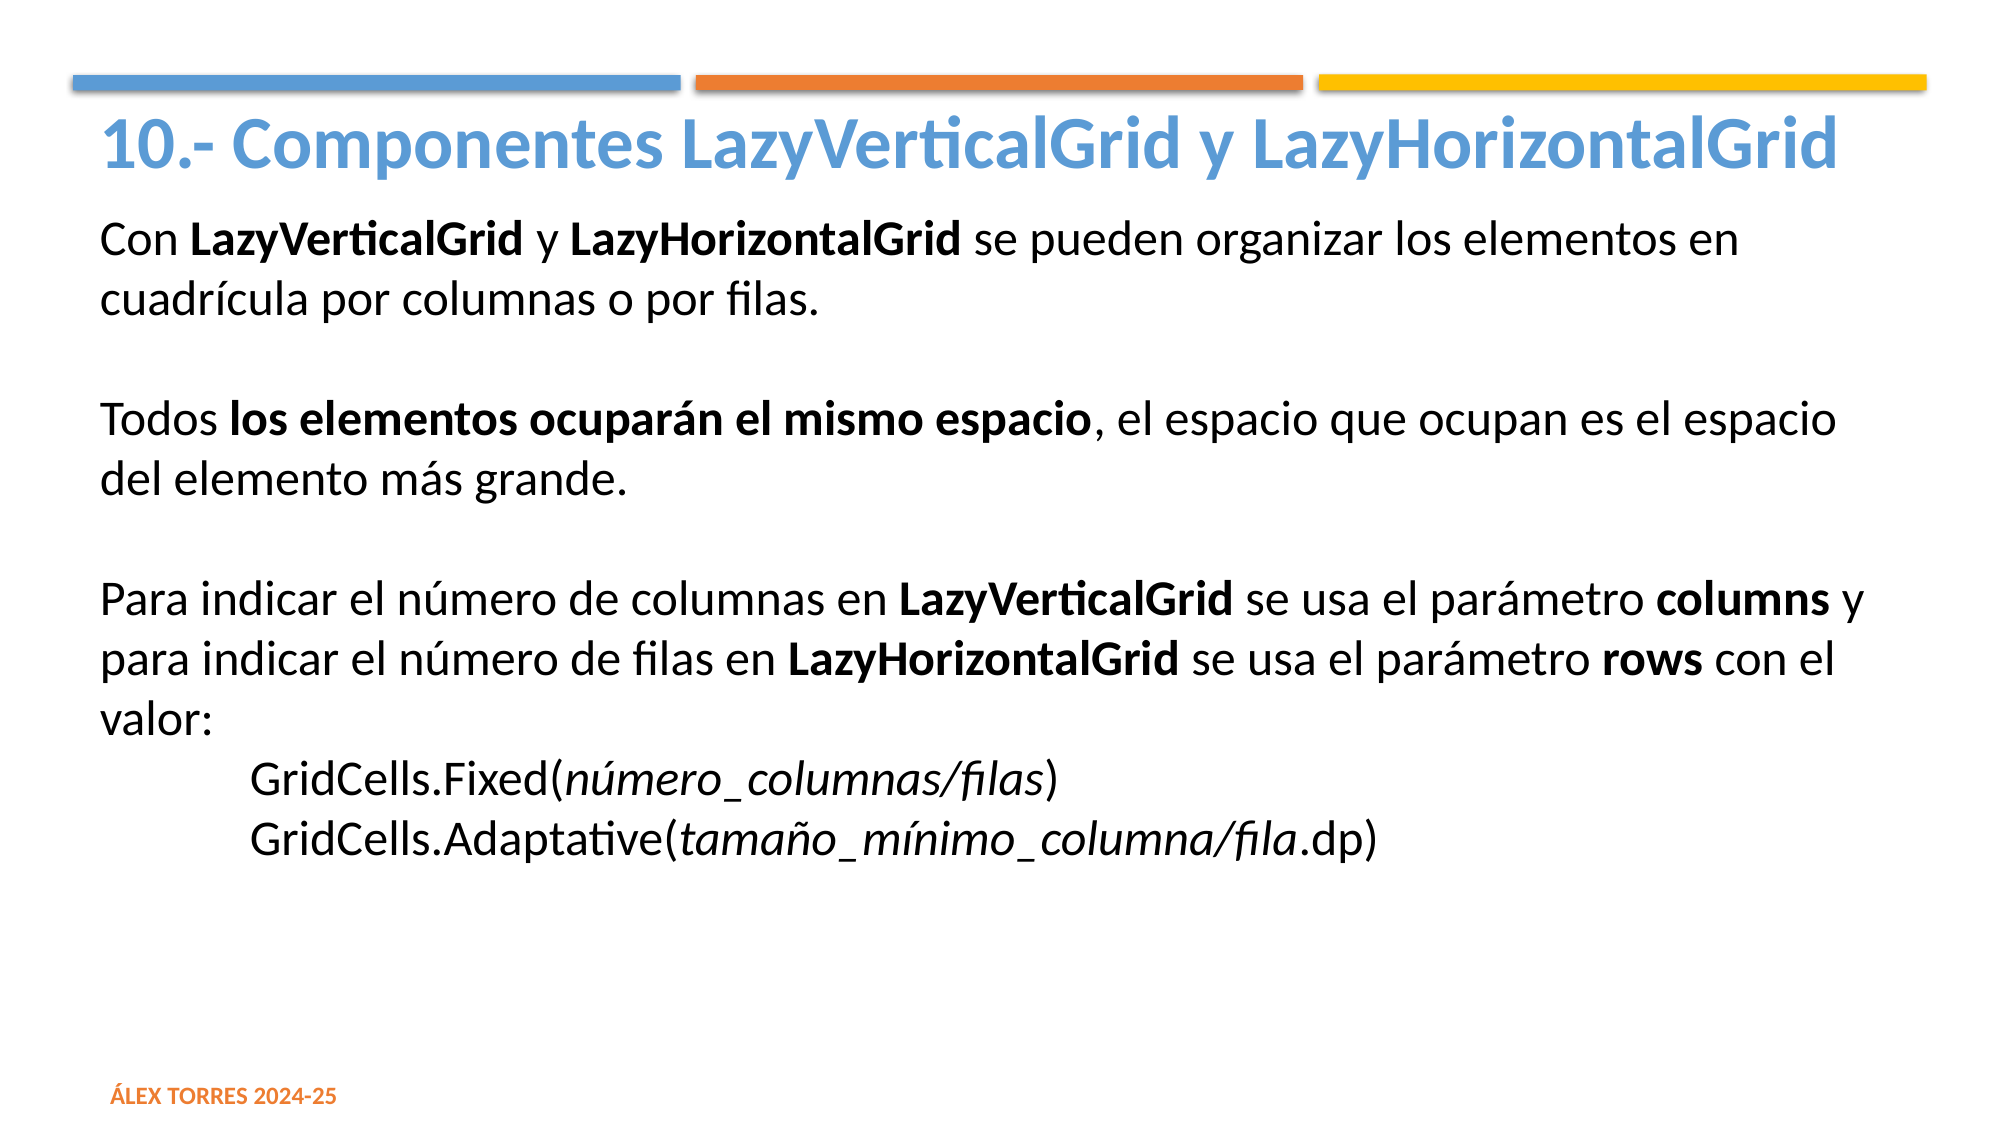

10.- Componentes LazyVerticalGrid y LazyHorizontalGrid
Con LazyVerticalGrid y LazyHorizontalGrid se pueden organizar los elementos en cuadrícula por columnas o por filas.

Todos los elementos ocuparán el mismo espacio, el espacio que ocupan es el espacio del elemento más grande.

Para indicar el número de columnas en LazyVerticalGrid se usa el parámetro columns y para indicar el número de filas en LazyHorizontalGrid se usa el parámetro rows con el valor:
	GridCells.Fixed(número_columnas/filas)
	GridCells.Adaptative(tamaño_mínimo_columna/fila.dp)